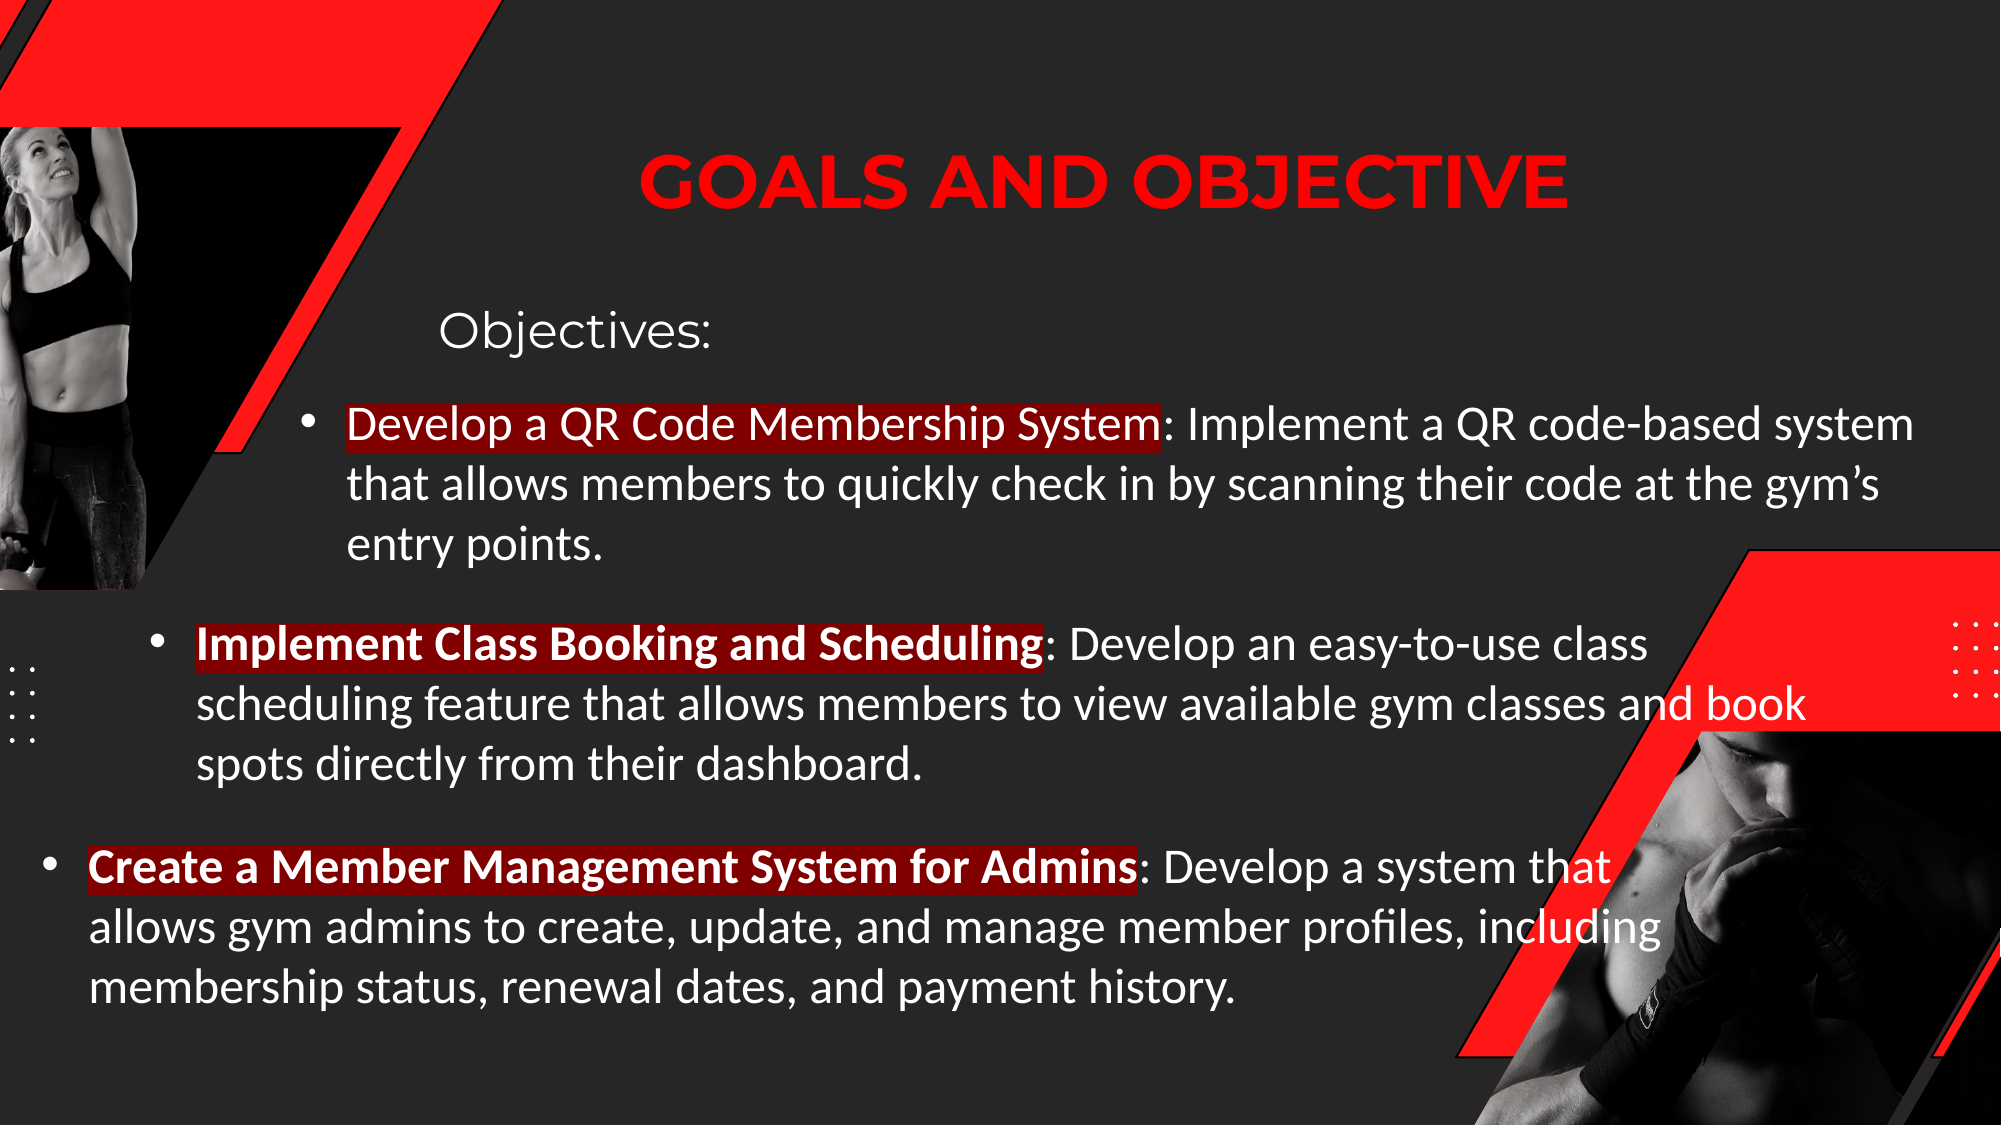

GOALS AND OBJECTIVE
Objectives:

Develop a QR Code Membership System: Implement a QR code-based system that allows members to quickly check in by scanning their code at the gym’s entry points.

Implement Class Booking and Scheduling: Develop an easy-to-use class scheduling feature that allows members to view available gym classes and book spots directly from their dashboard.

Create a Member Management System for Admins: Develop a system that allows gym admins to create, update, and manage member profiles, including membership status, renewal dates, and payment history.